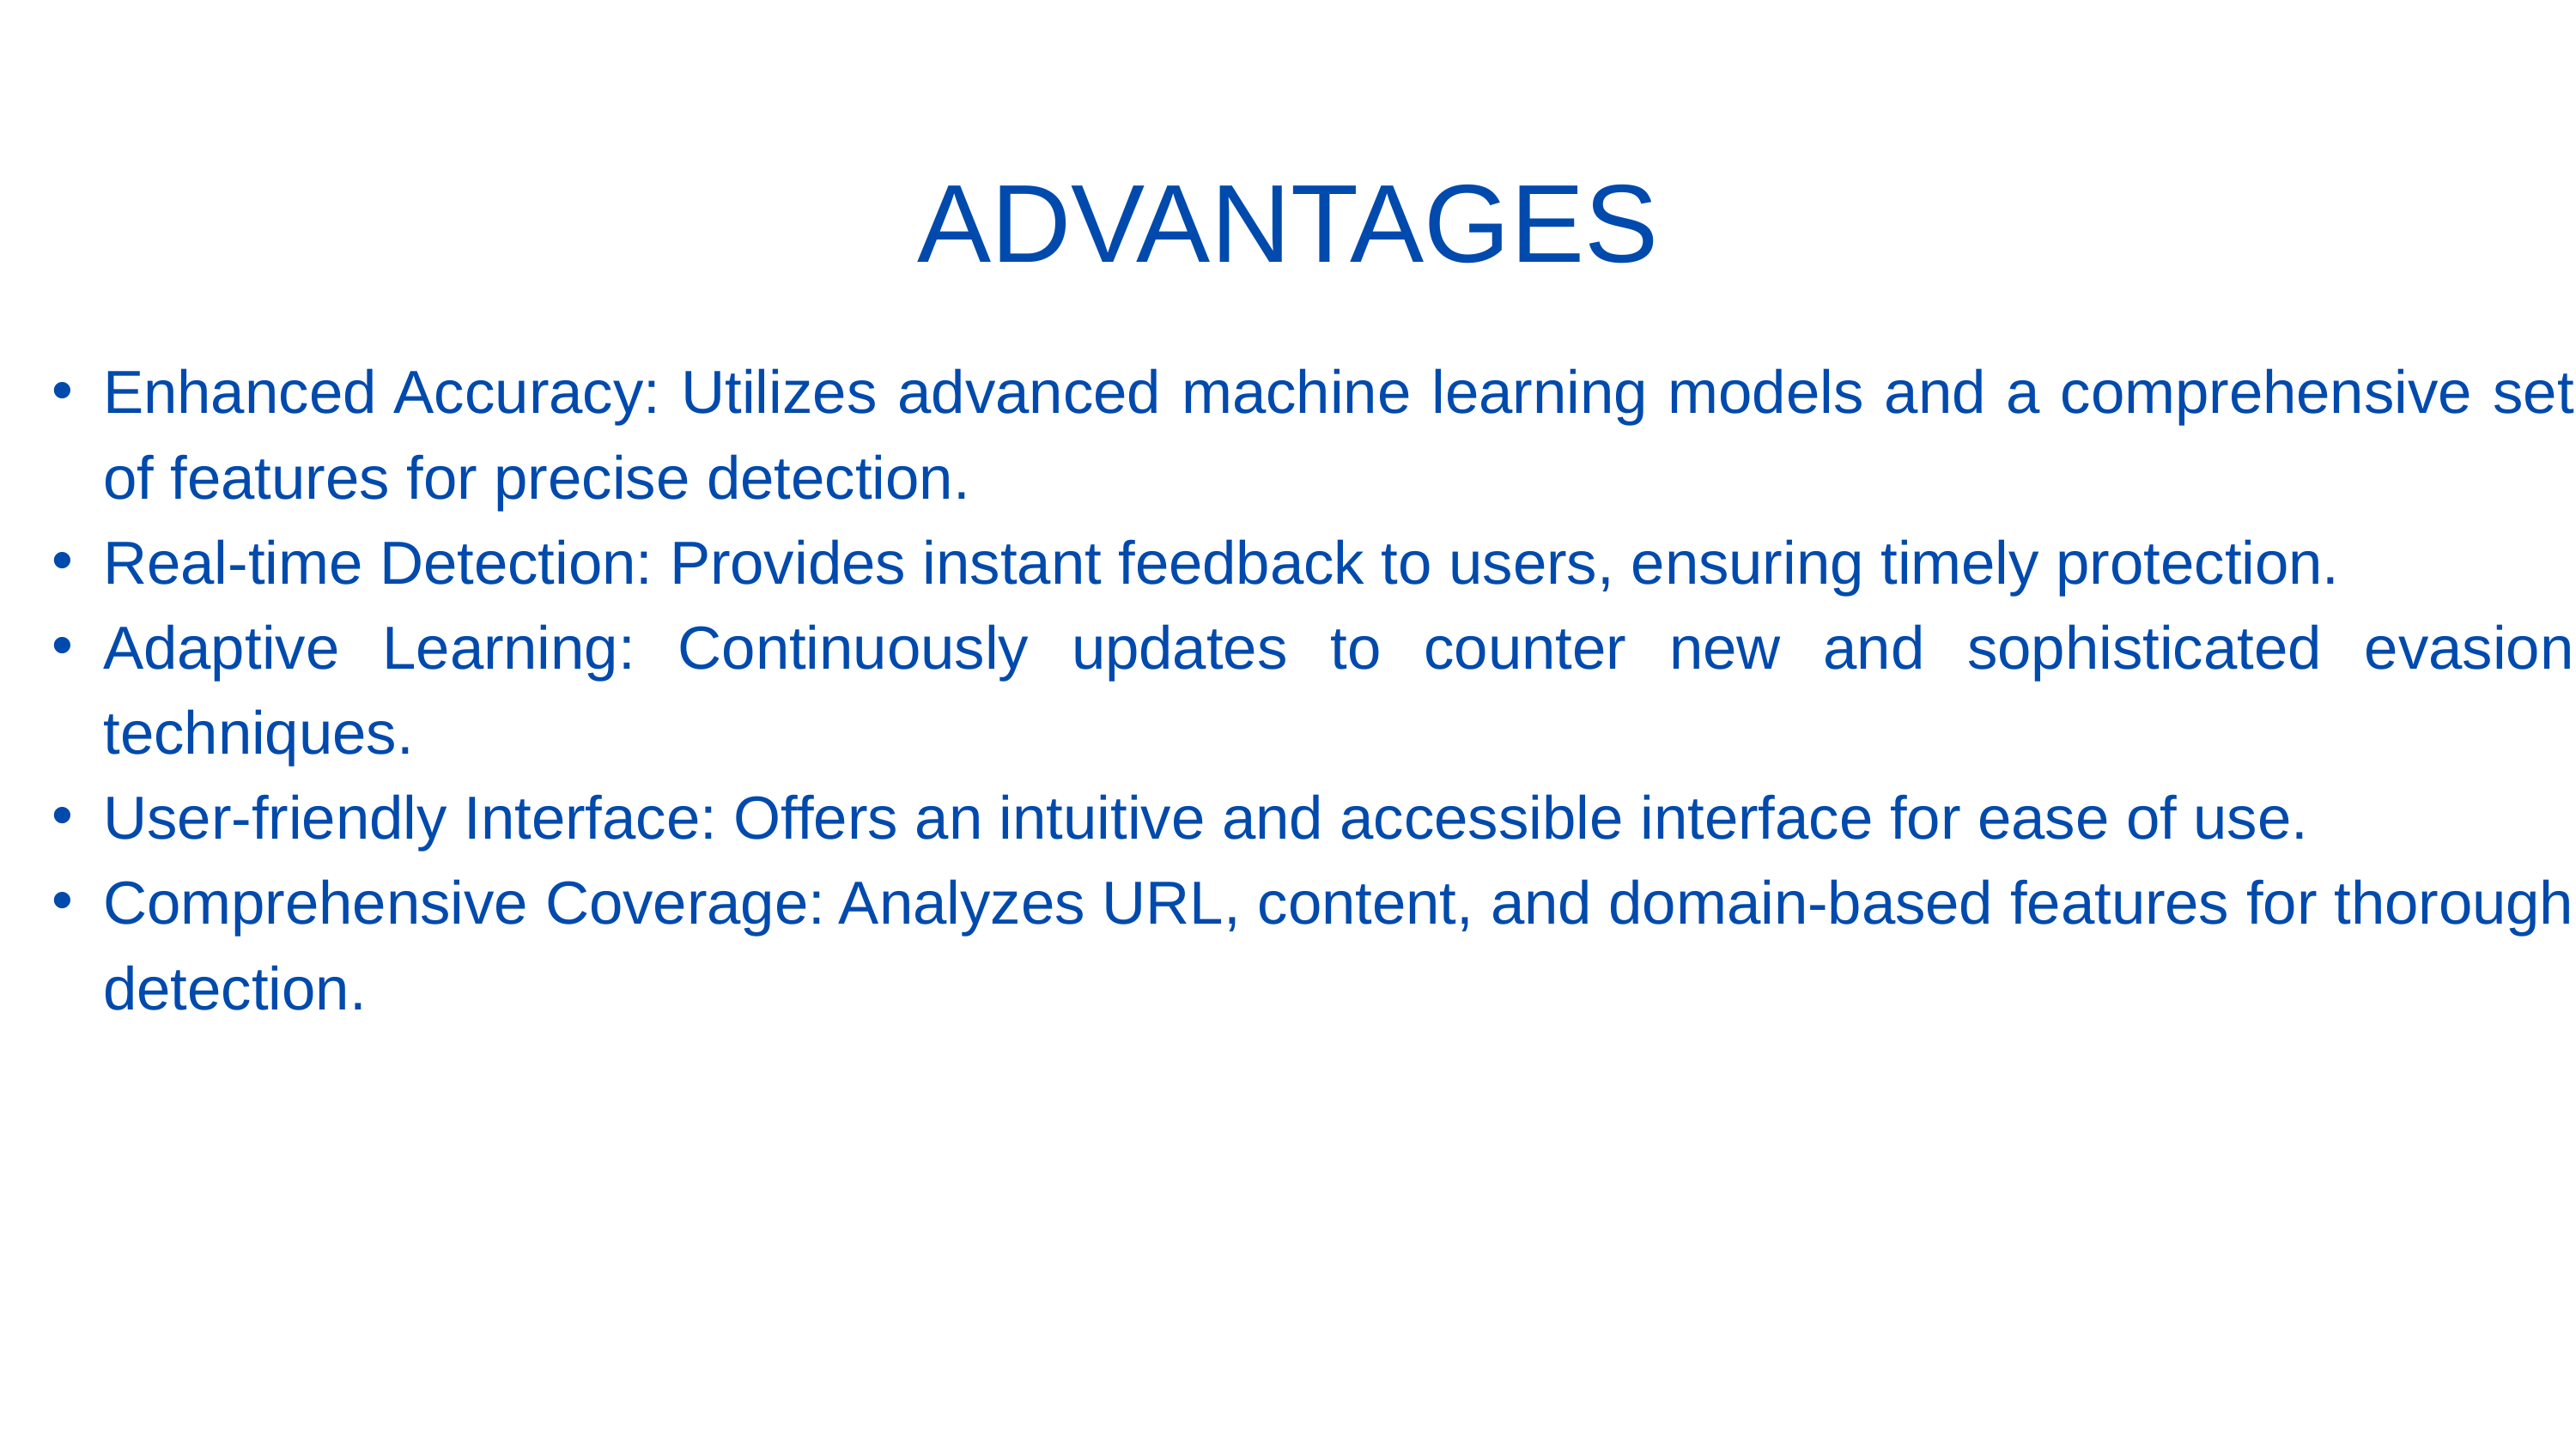

ADVANTAGES
Enhanced Accuracy: Utilizes advanced machine learning models and a comprehensive set of features for precise detection.
Real-time Detection: Provides instant feedback to users, ensuring timely protection.
Adaptive Learning: Continuously updates to counter new and sophisticated evasion techniques.
User-friendly Interface: Offers an intuitive and accessible interface for ease of use.
Comprehensive Coverage: Analyzes URL, content, and domain-based features for thorough detection.